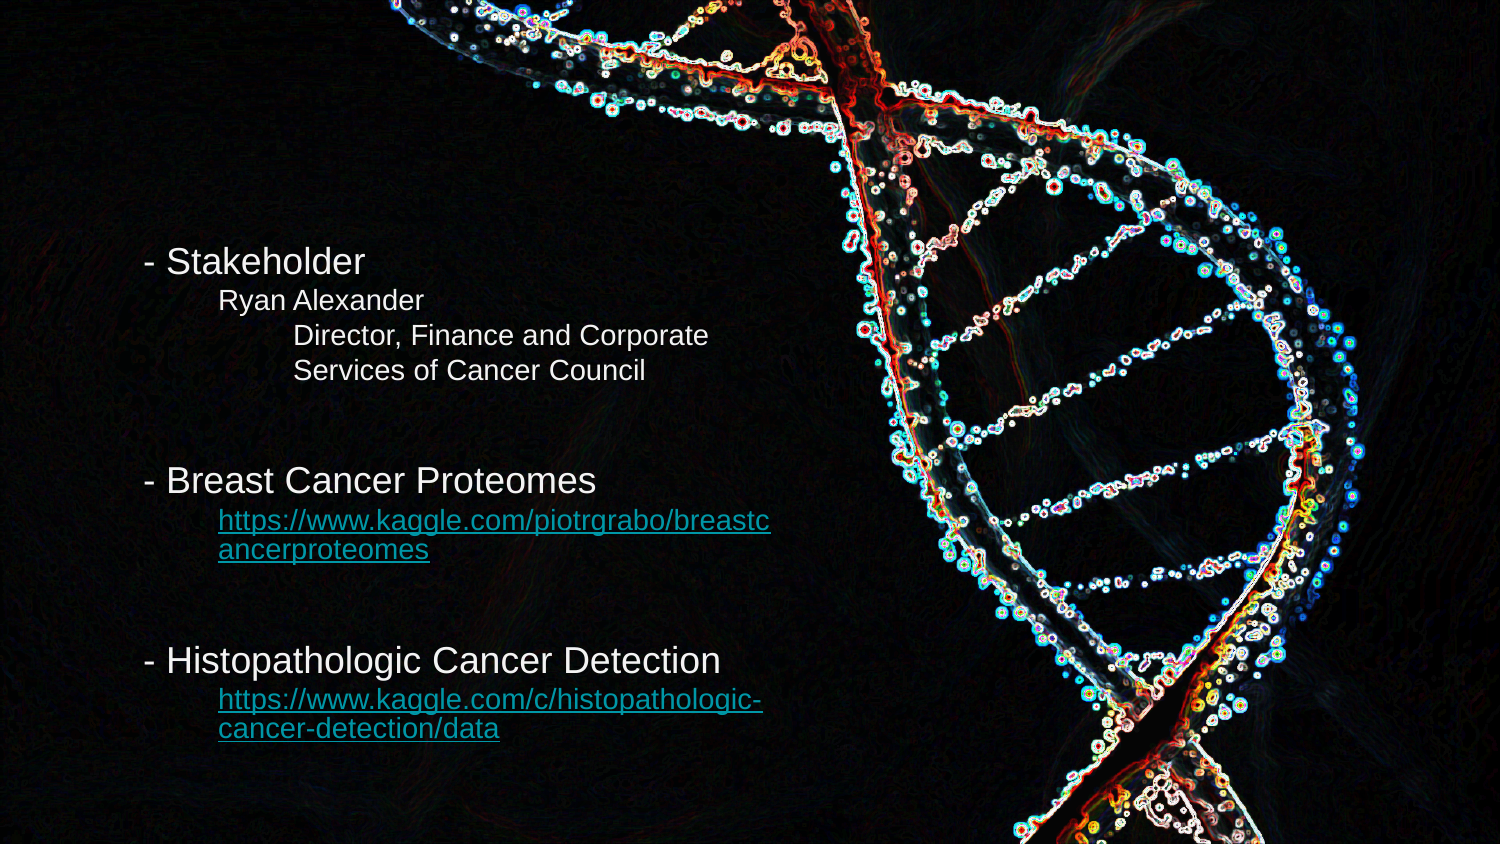

- Stakeholder
Ryan Alexander
Director, Finance and Corporate Services of Cancer Council

- Breast Cancer Proteomes
https://www.kaggle.com/piotrgrabo/breastcancerproteomes

- Histopathologic Cancer Detection
https://www.kaggle.com/c/histopathologic-cancer-detection/data